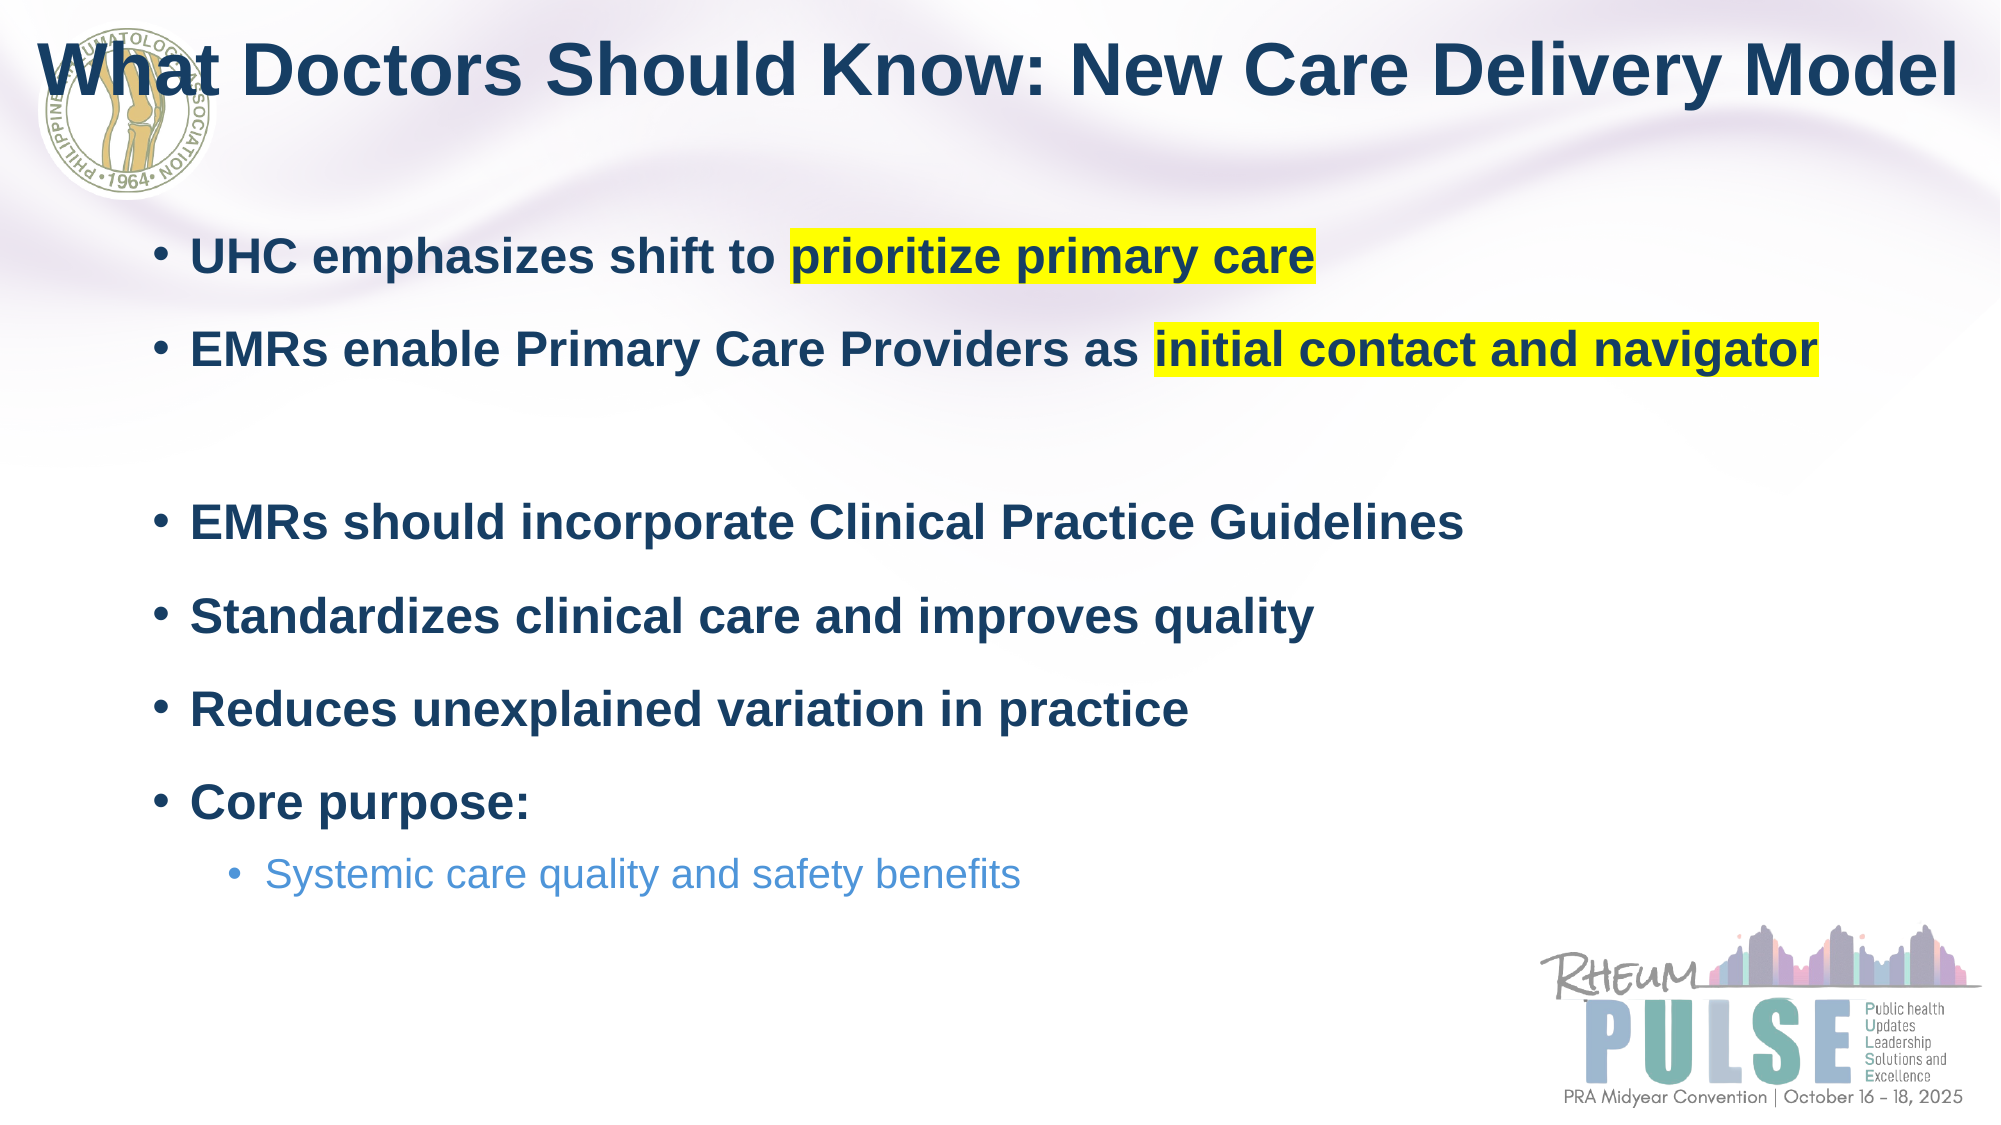

# What Doctors Should Know: New Care Delivery Model
UHC emphasizes shift to prioritize primary care
EMRs enable Primary Care Providers as initial contact and navigator

EMRs should incorporate Clinical Practice Guidelines
Standardizes clinical care and improves quality
Reduces unexplained variation in practice
Core purpose:
Systemic care quality and safety benefits